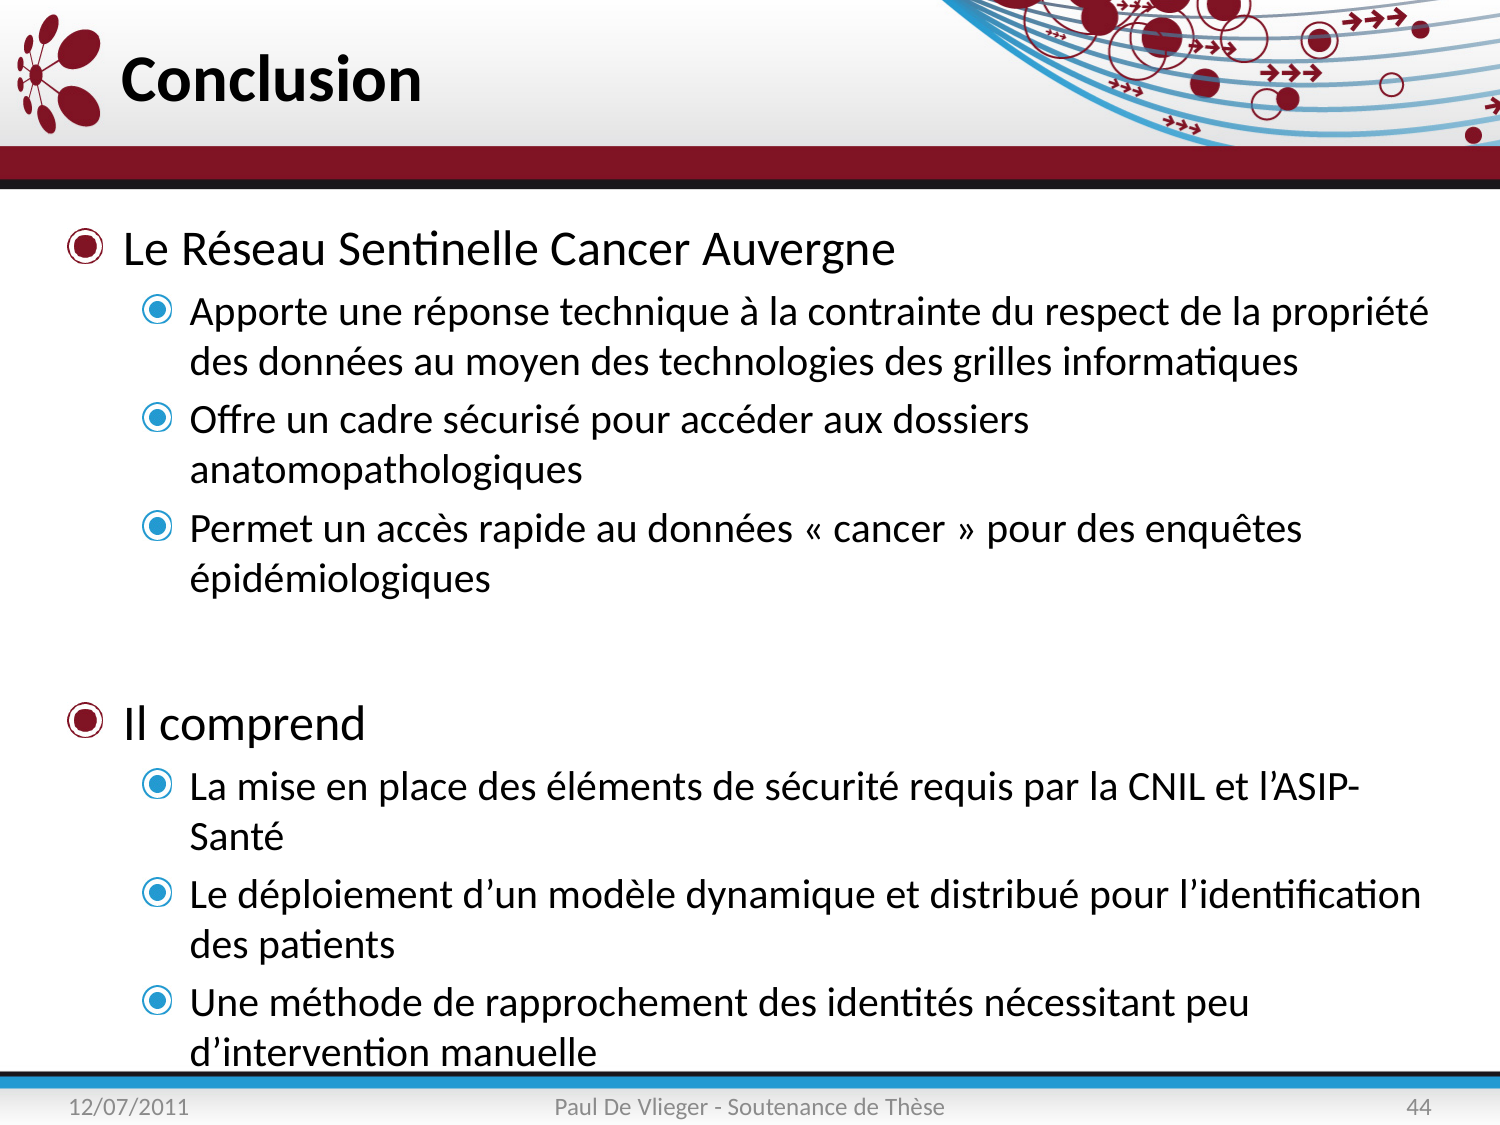

# Conclusion
Le Réseau Sentinelle Cancer Auvergne
Apporte une réponse technique à la contrainte du respect de la propriété des données au moyen des technologies des grilles informatiques
Offre un cadre sécurisé pour accéder aux dossiers anatomopathologiques
Permet un accès rapide au données « cancer » pour des enquêtes épidémiologiques

Il comprend
La mise en place des éléments de sécurité requis par la CNIL et l’ASIP-Santé
Le déploiement d’un modèle dynamique et distribué pour l’identification des patients
Une méthode de rapprochement des identités nécessitant peu d’intervention manuelle

12/07/2011
Paul De Vlieger - Soutenance de Thèse
44